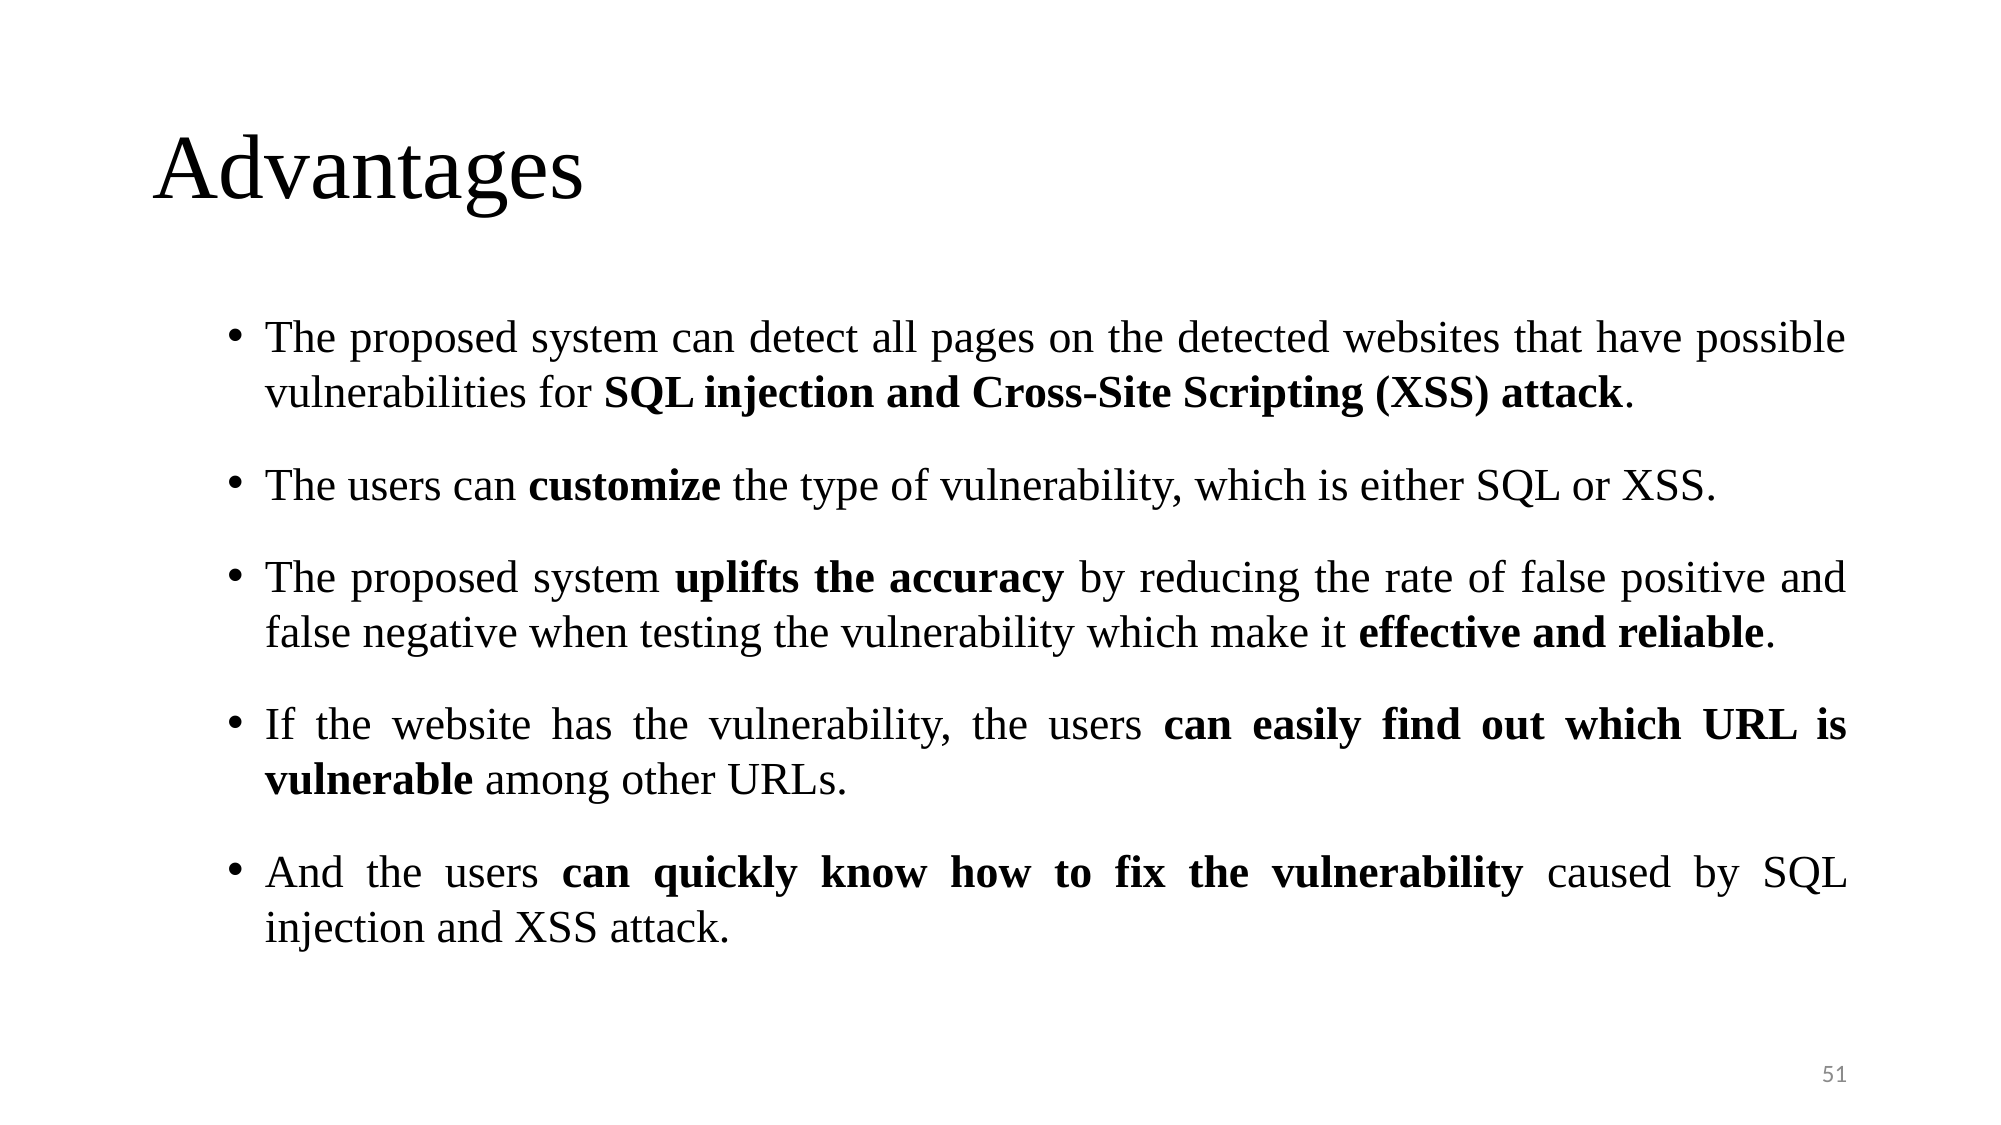

# Advantages
The proposed system can detect all pages on the detected websites that have possible vulnerabilities for SQL injection and Cross-Site Scripting (XSS) attack.
The users can customize the type of vulnerability, which is either SQL or XSS.
The proposed system uplifts the accuracy by reducing the rate of false positive and false negative when testing the vulnerability which make it effective and reliable.
If the website has the vulnerability, the users can easily find out which URL is vulnerable among other URLs.
And the users can quickly know how to fix the vulnerability caused by SQL injection and XSS attack.

51